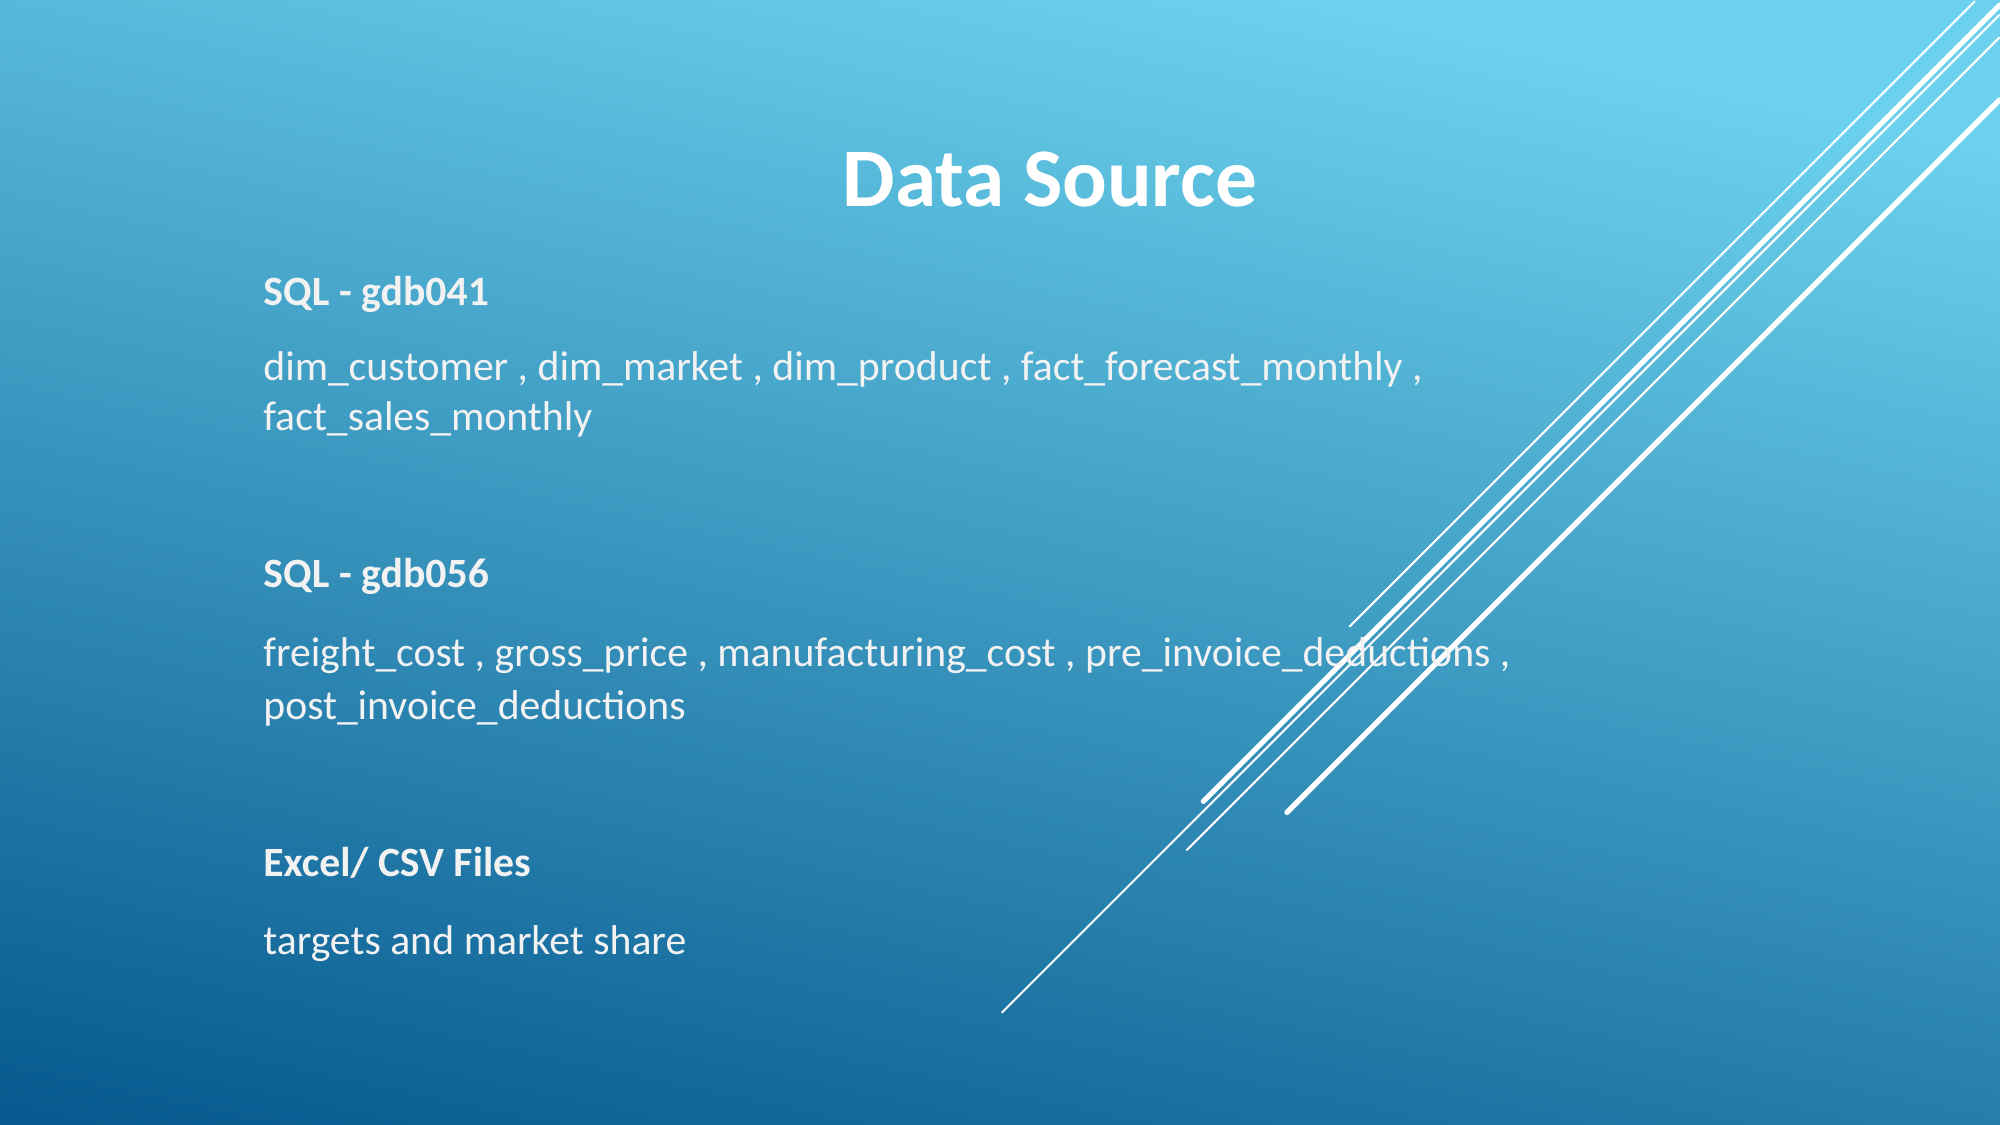

Data Source
SQL - gdb041
dim_customer , dim_market , dim_product , fact_forecast_monthly , fact_sales_monthly

SQL - gdb056
freight_cost , gross_price , manufacturing_cost , pre_invoice_deductions , post_invoice_deductions

Excel/ CSV Files
targets and market share